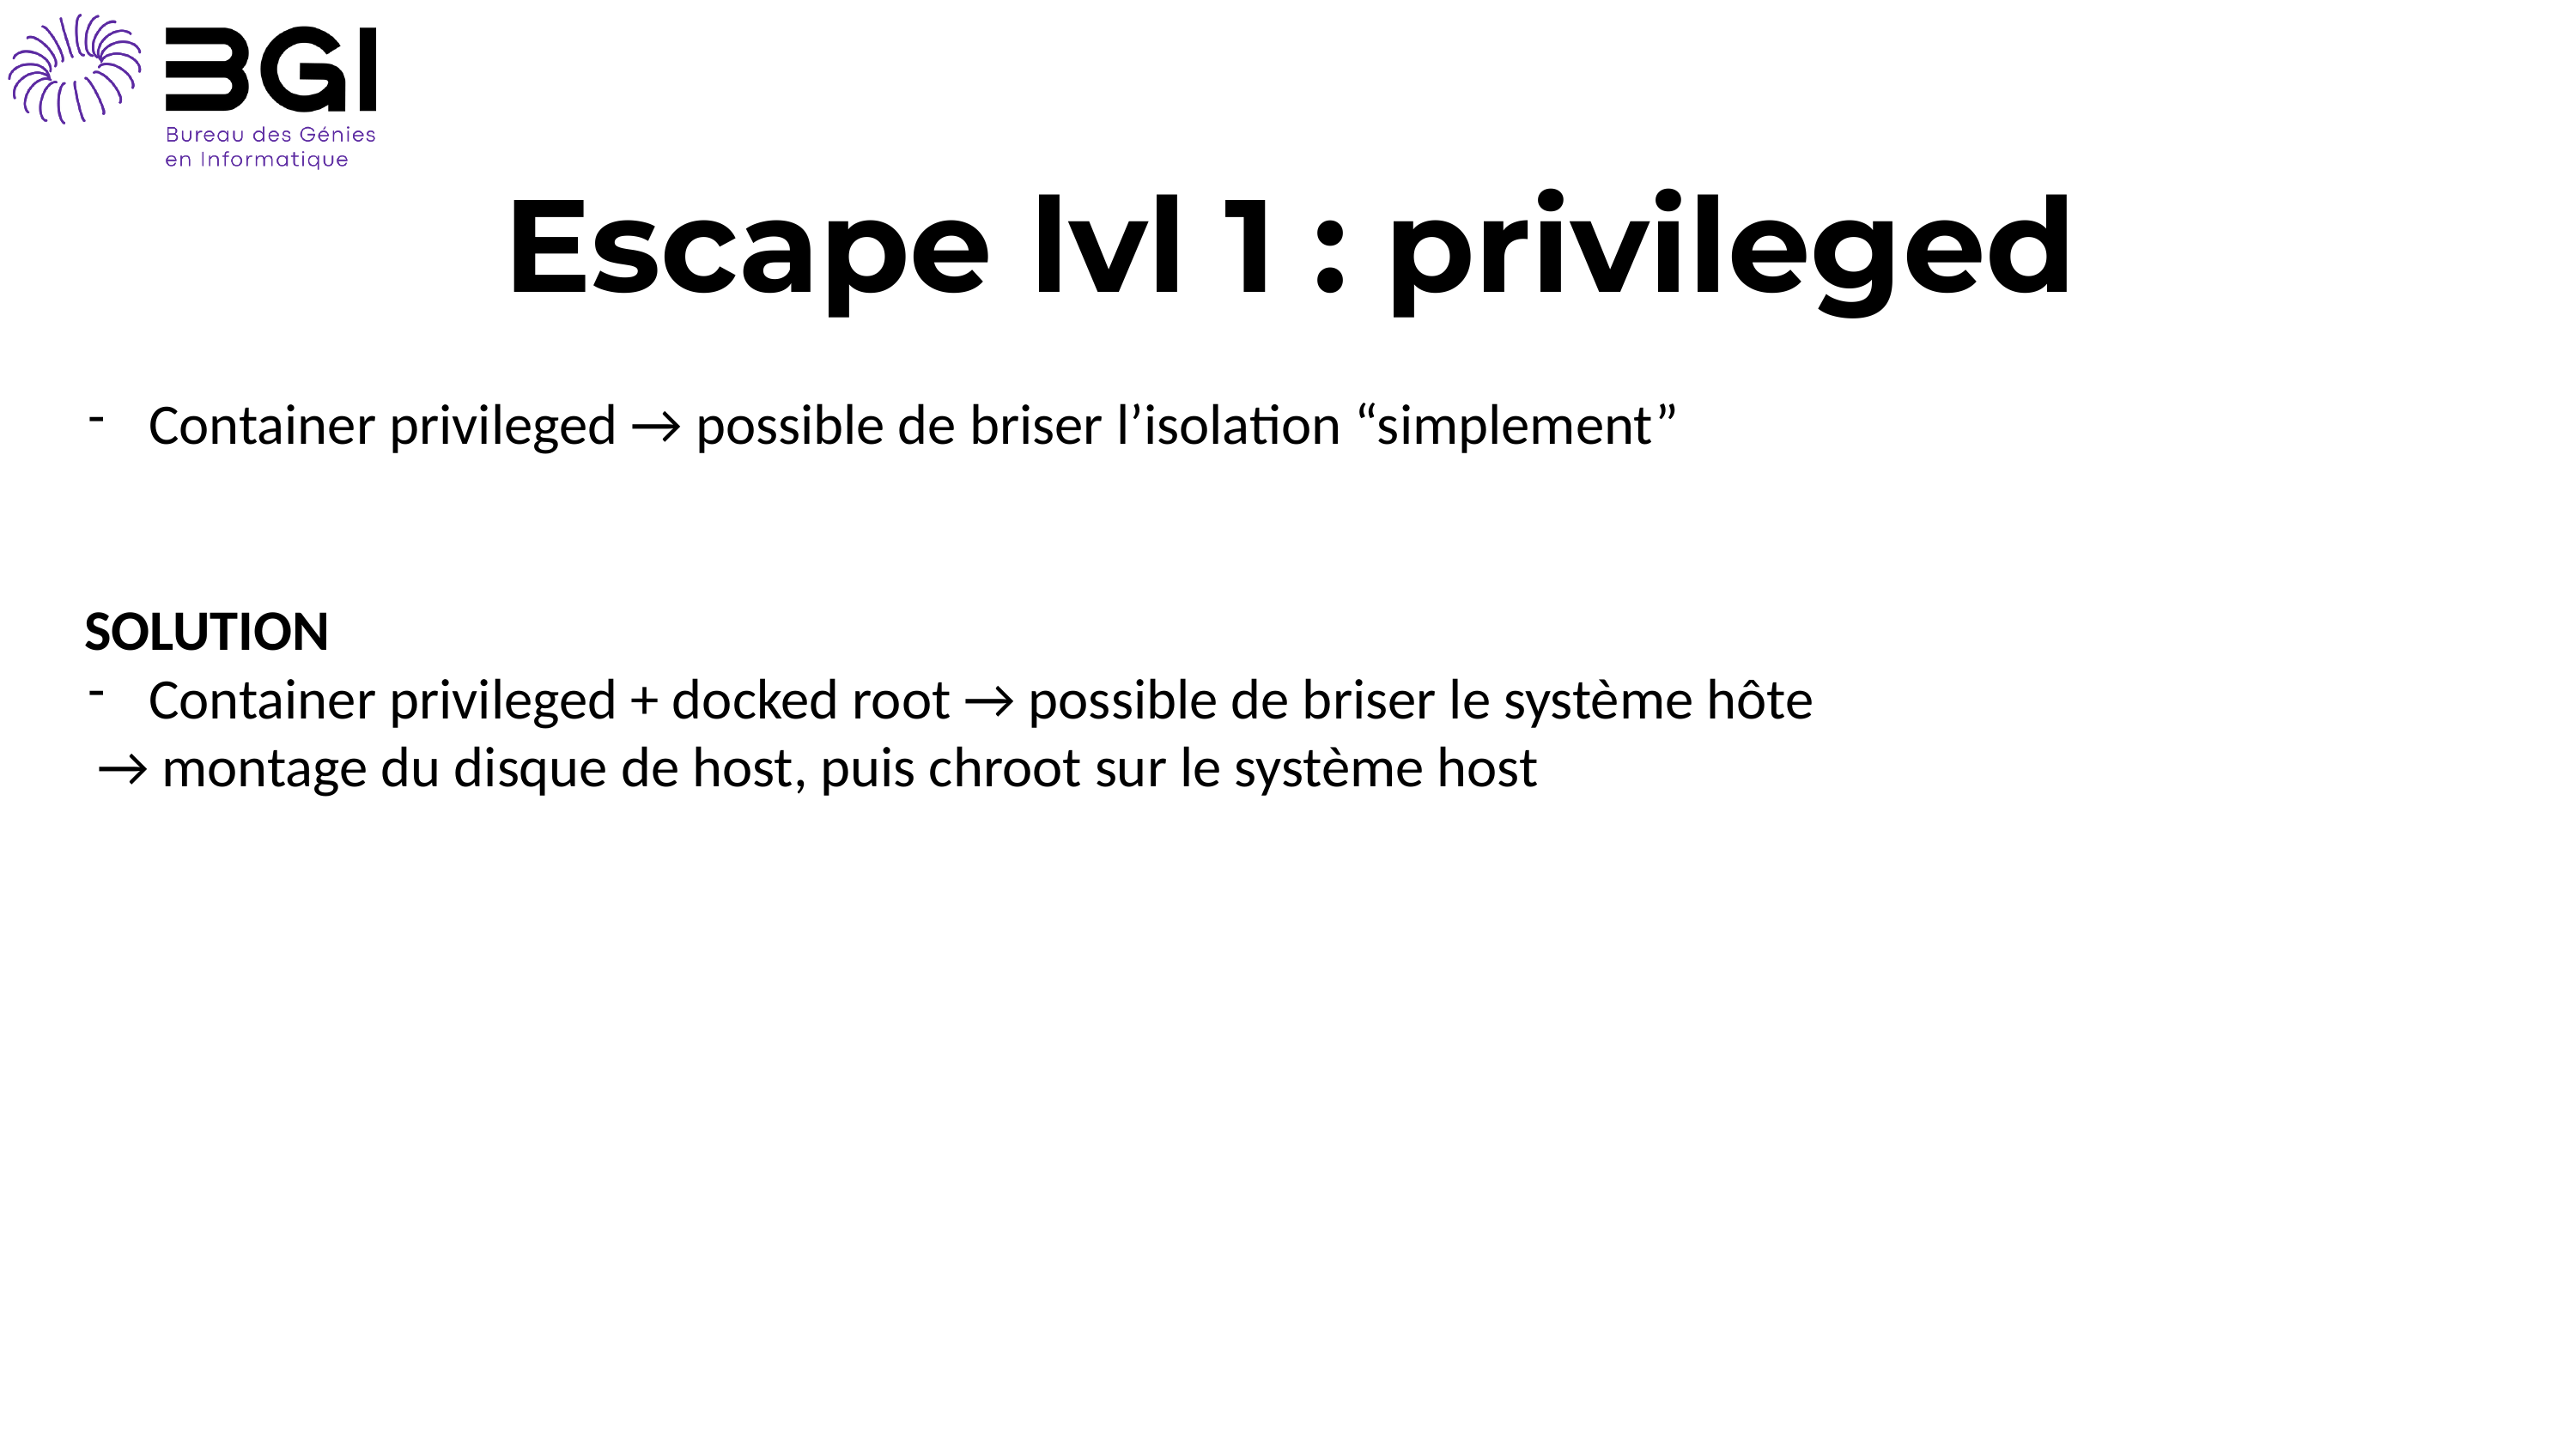

Escape lvl 1 : privileged
Container privileged → possible de briser l’isolation “simplement”

SOLUTION
Container privileged + docked root → possible de briser le système hôte
 → montage du disque de host, puis chroot sur le système host